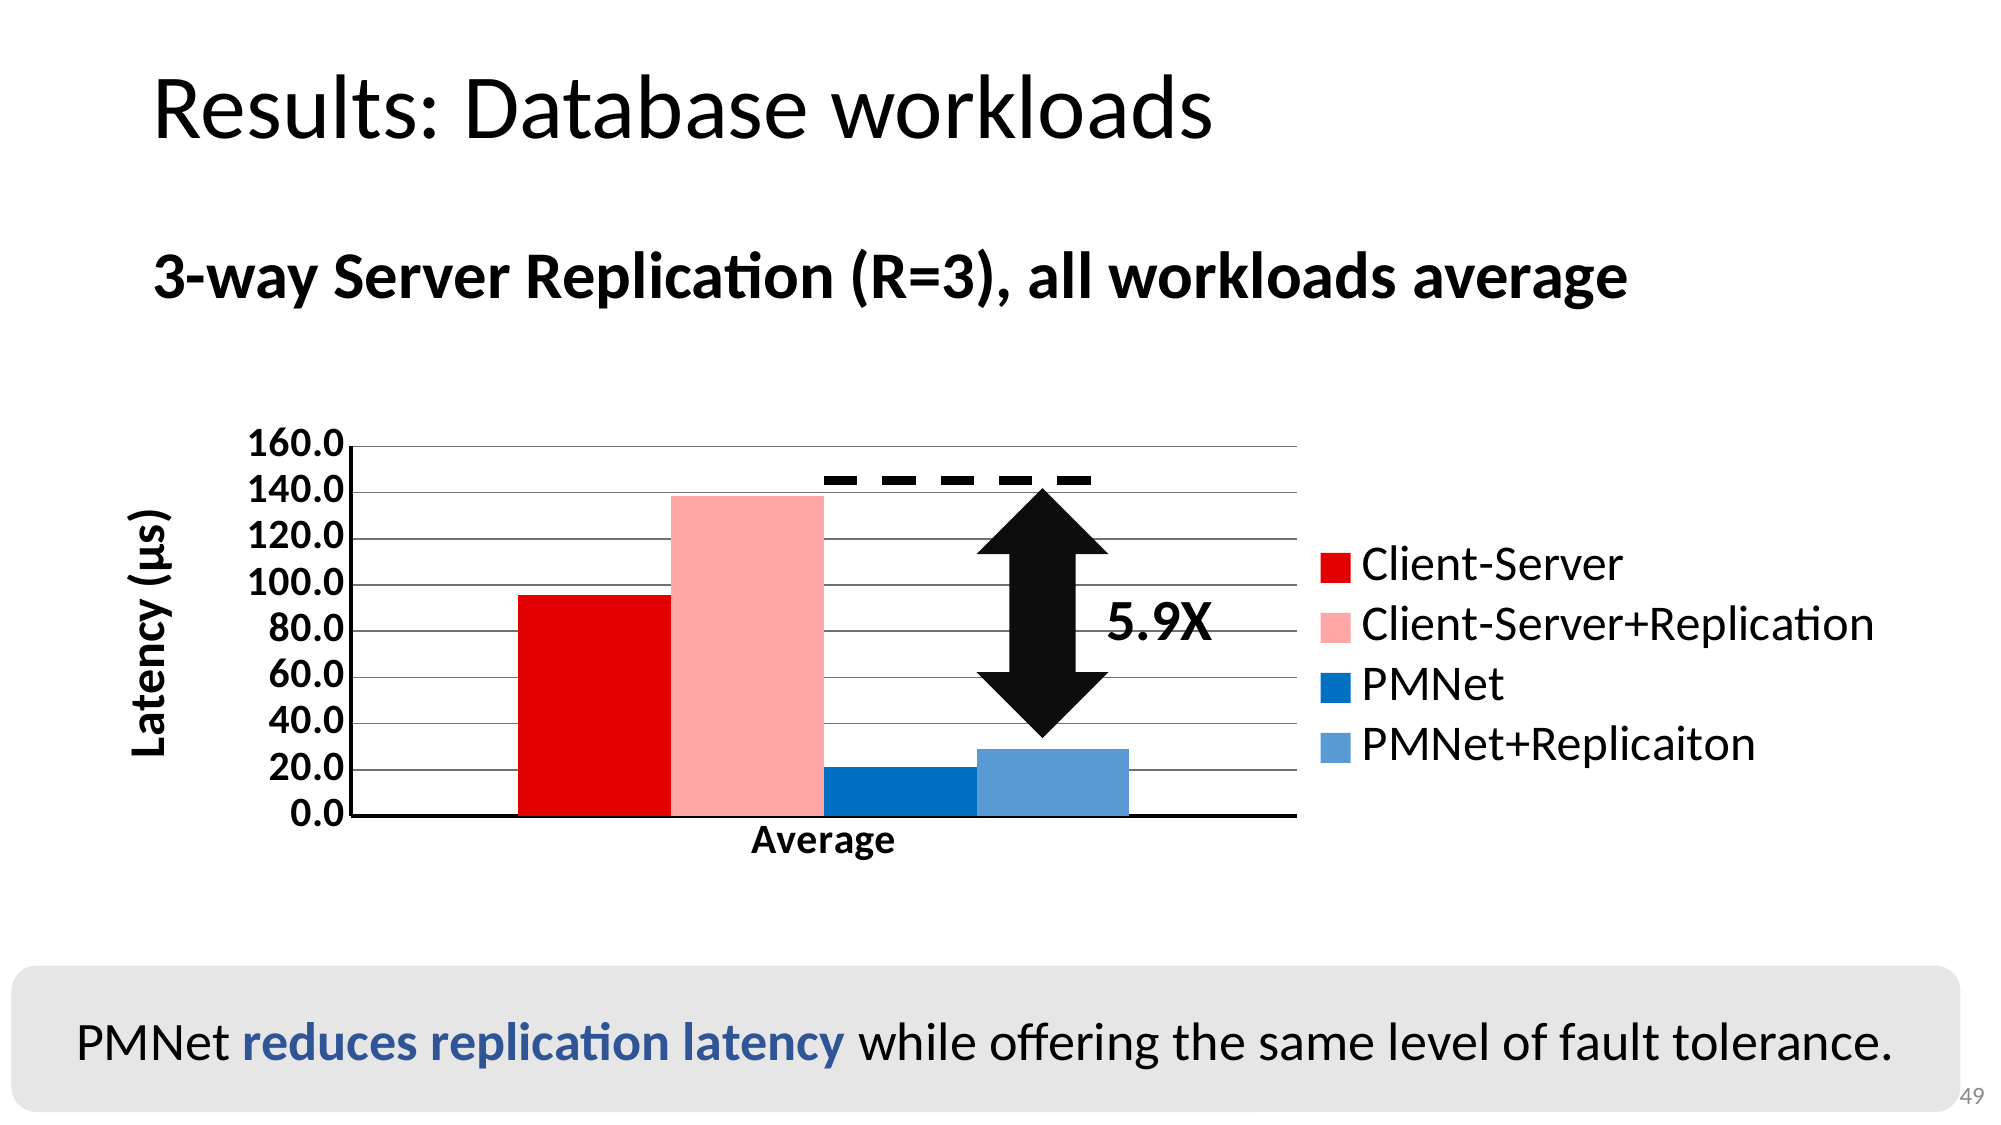

# Results: Database workloads
3-way Server Replication (R=3), all workloads average

### Chart

| Category | Client-Server | Client-Server+Replication | PMNet | PMNet+Replicaiton |
|---|---|---|---|---|
| Average | 95.4765 | 138.5676375 | 21.296975 | 28.902875 |
5.9X
PMNet reduces replication latency while offering the same level of fault tolerance.
49